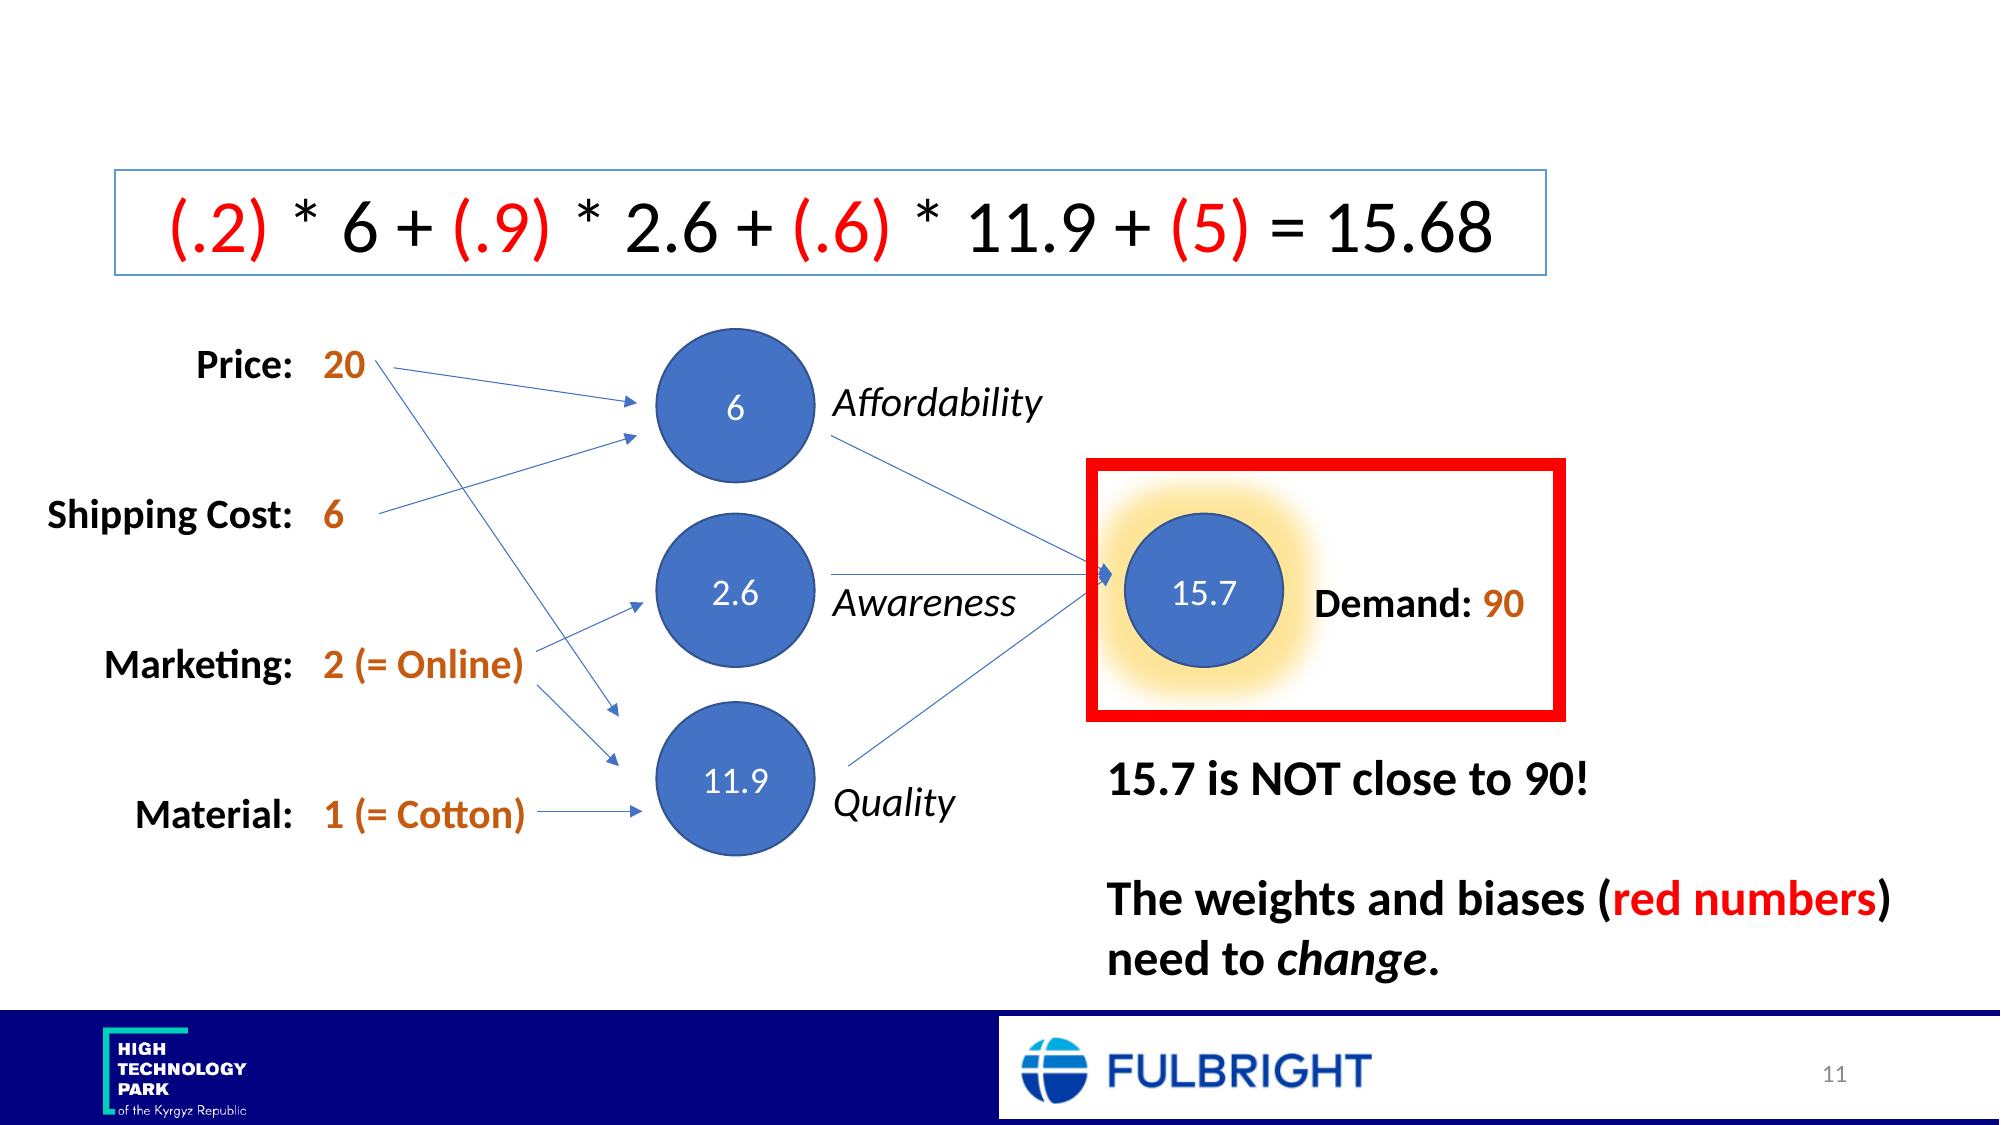

(.2) * 6 + (.9) * 2.6 + (.6) * 11.9 + (5) = 15.68
20

6

2 (= Online)

1 (= Cotton)
Price:

Shipping Cost:

Marketing:

Material:
6
Affordability

Awareness

Quality

Demand: 90

2.6
15.7
11.9
15.7 is NOT close to 90!

The weights and biases (red numbers) need to change.
11